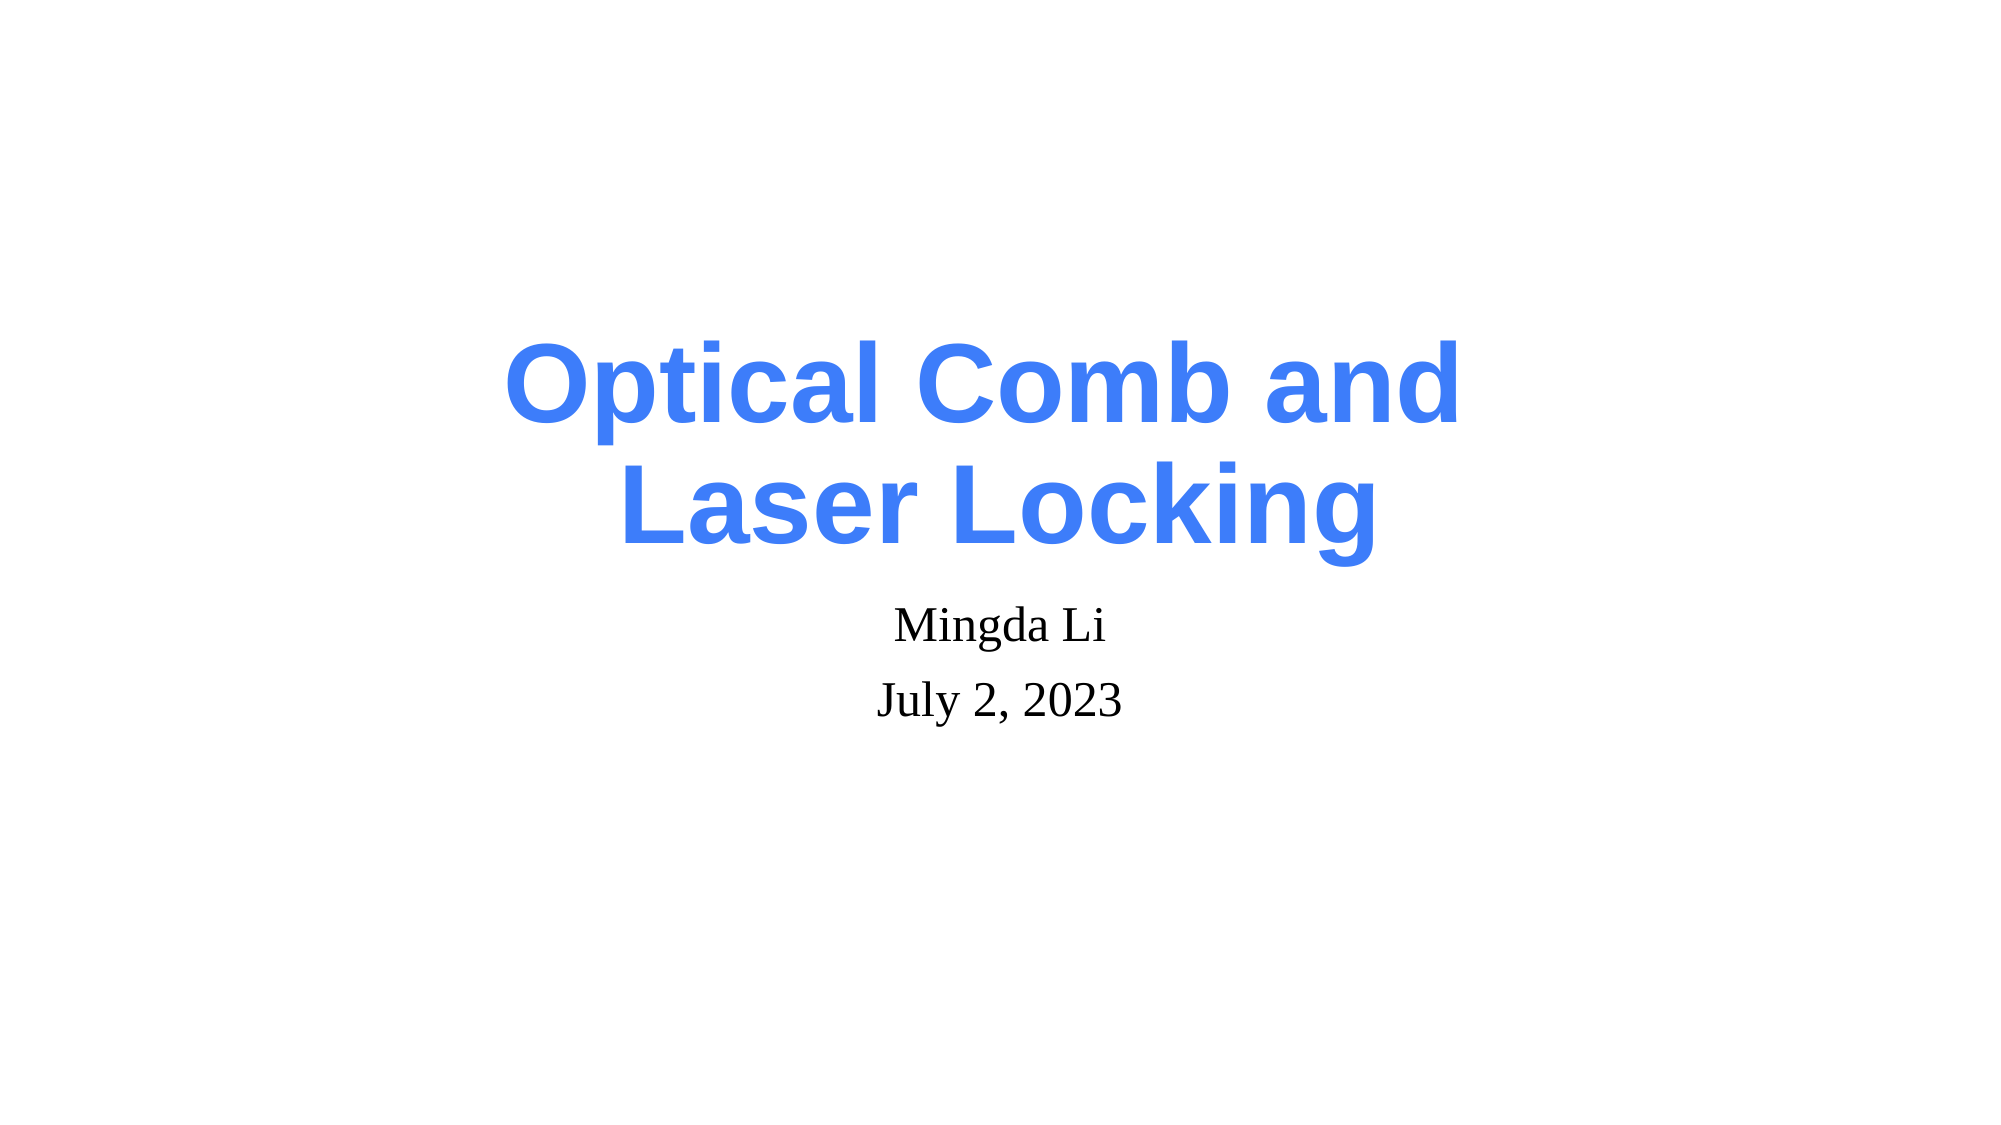

# Optical Comb and Laser Locking
Mingda Li
July 2, 2023